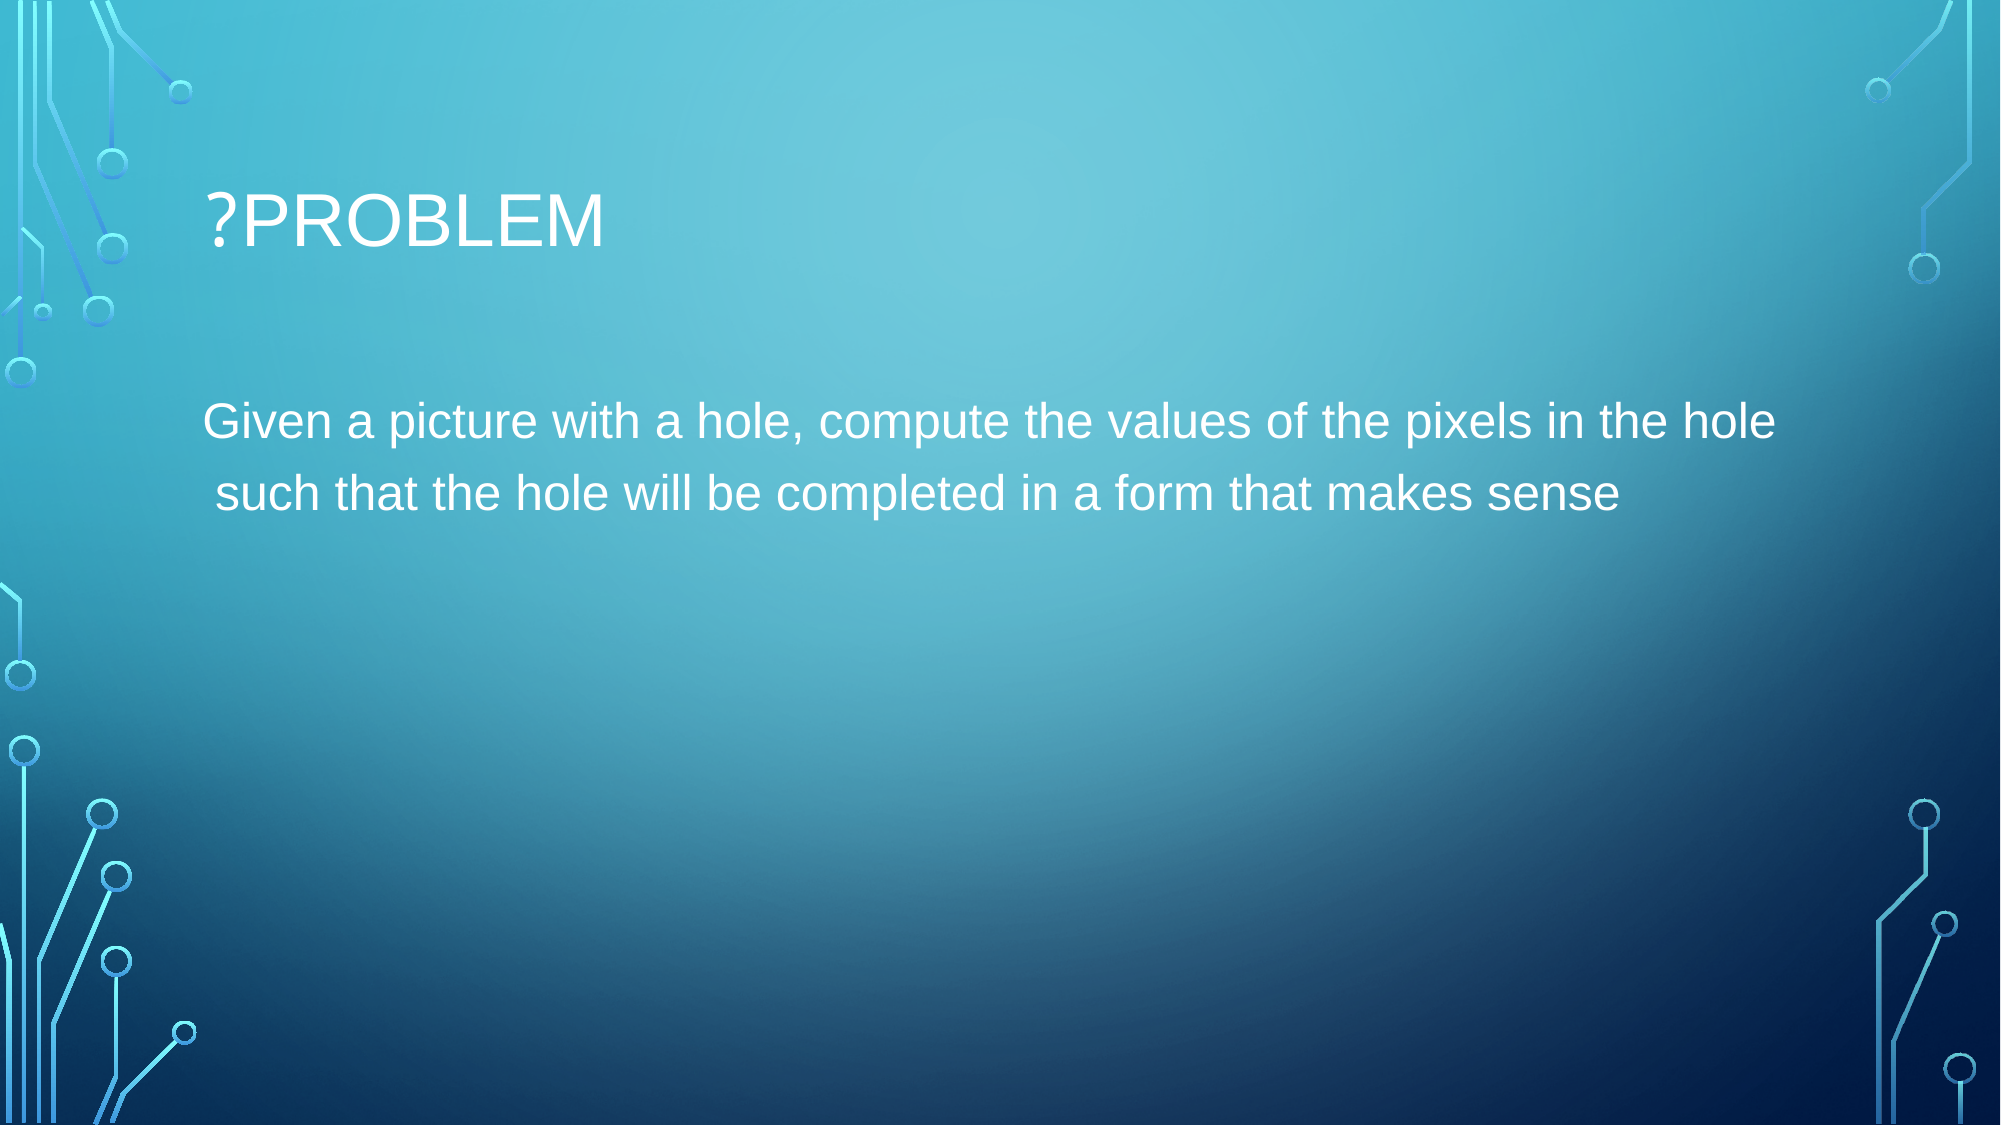

# Problem?
Given a picture with a hole, compute the values of the pixels in the hole such that the hole will be completed in a form that makes sense